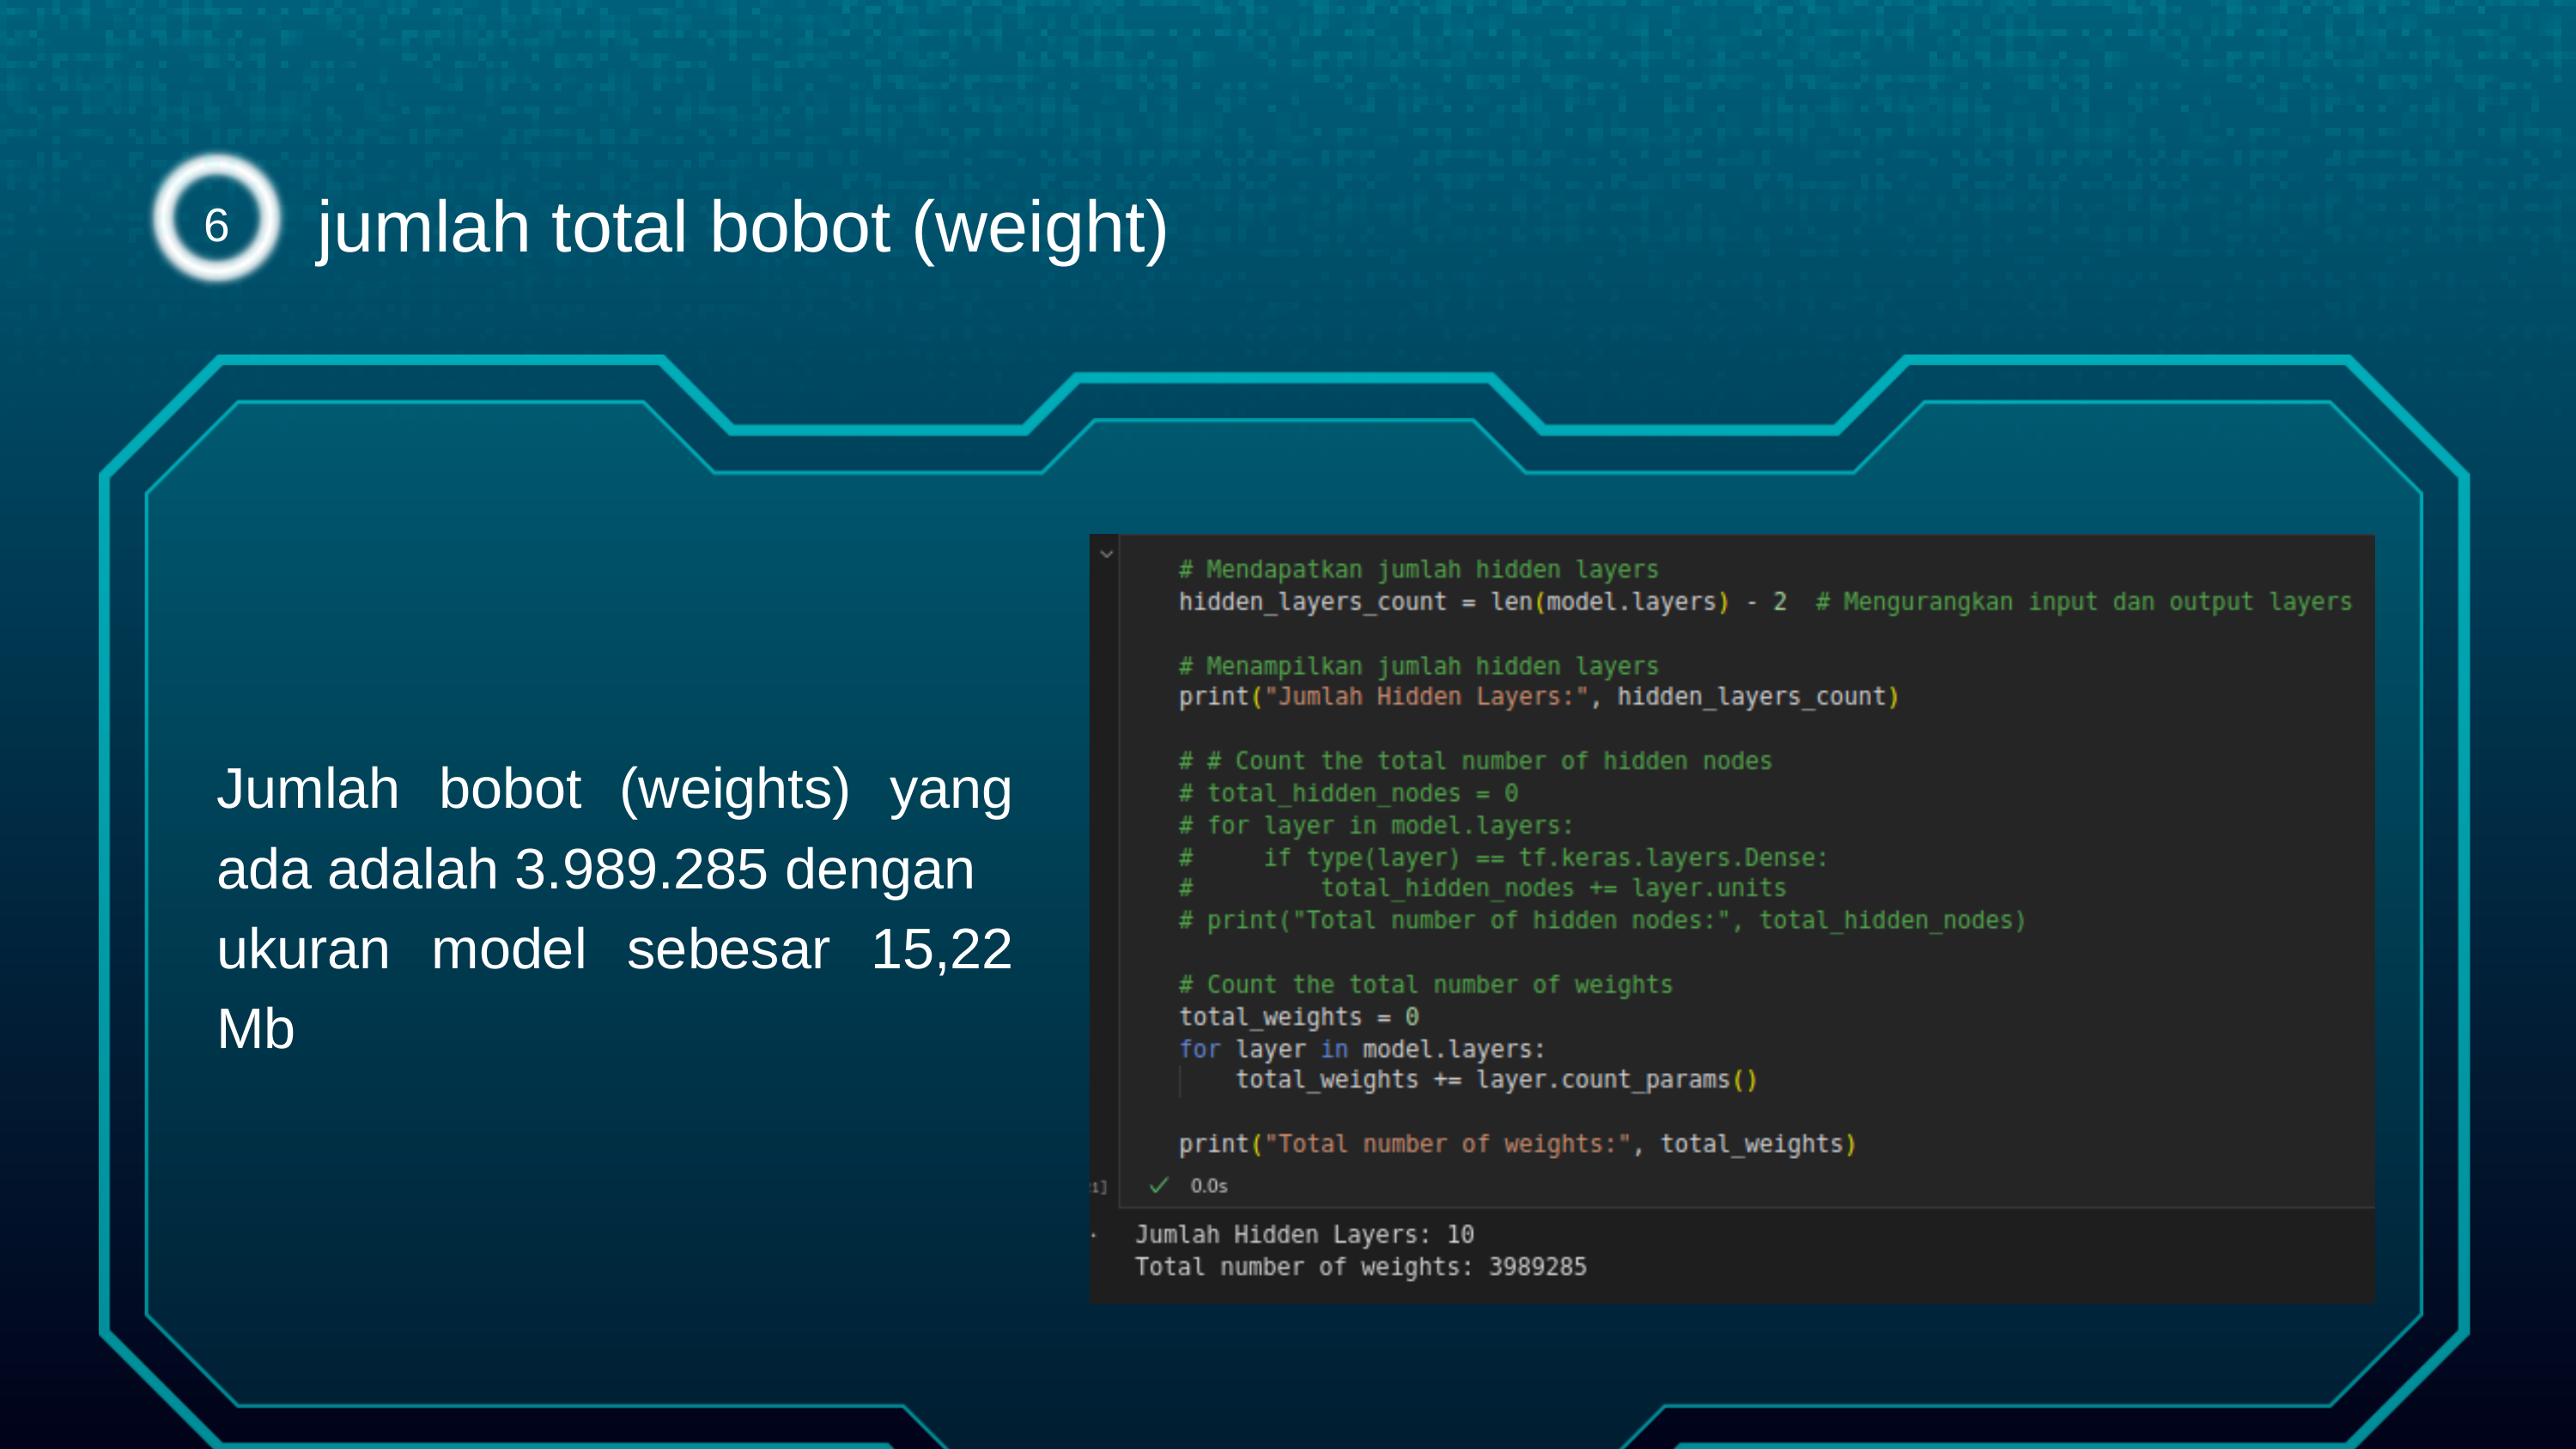

jumlah total bobot (weight)
6

Jumlah bobot (weights) yang ada adalah 3.989.285 dengan
ukuran model sebesar 15,22 Mb